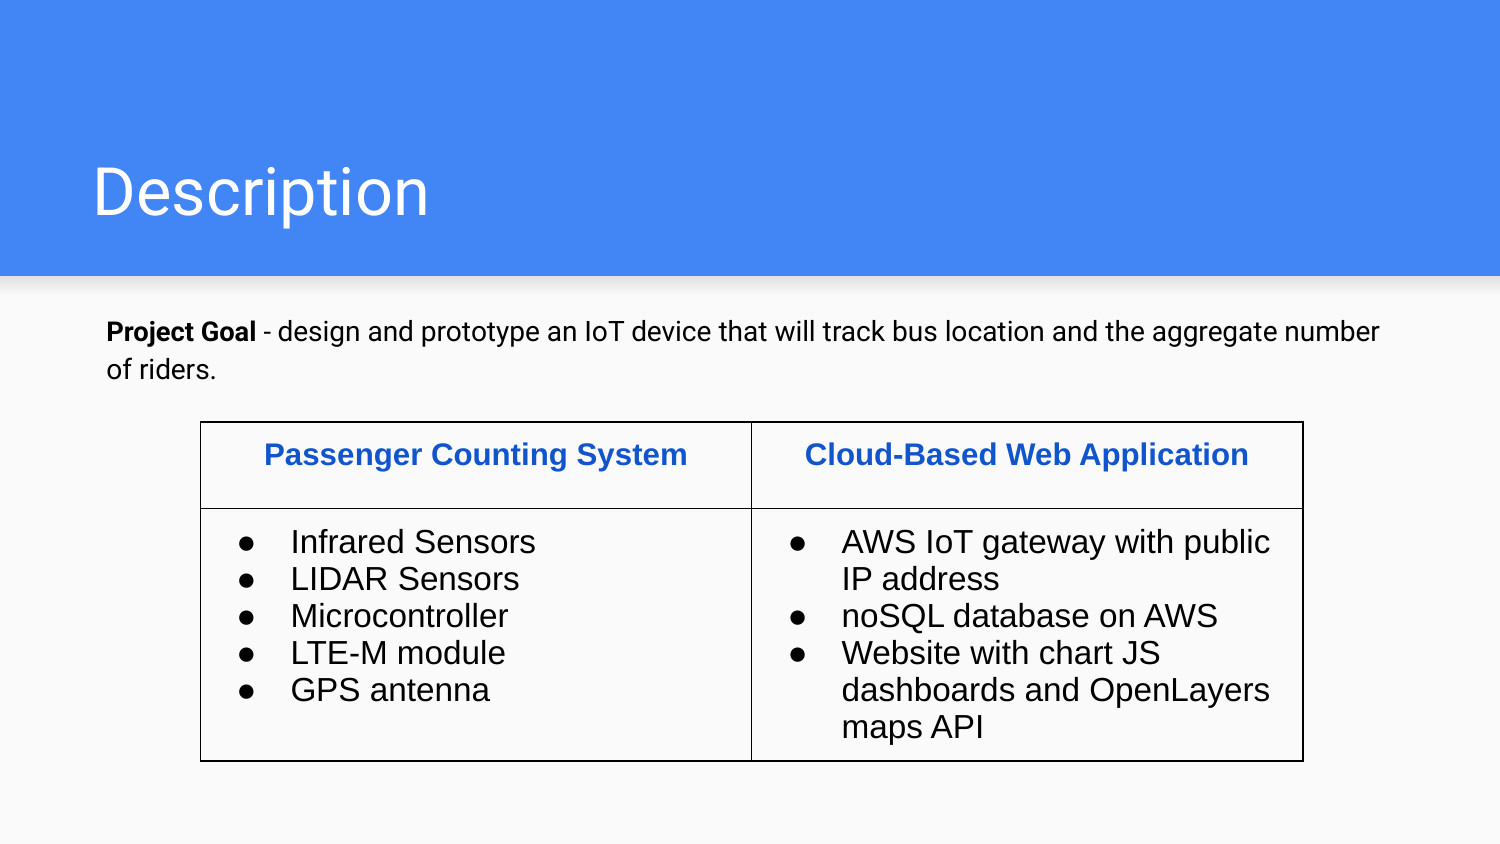

# Description
Project Goal - design and prototype an IoT device that will track bus location and the aggregate number of riders.
| Passenger Counting System | Cloud-Based Web Application |
| --- | --- |
| Infrared Sensors LIDAR Sensors Microcontroller LTE-M module GPS antenna | AWS IoT gateway with public IP address noSQL database on AWS Website with chart JS dashboards and OpenLayers maps API |